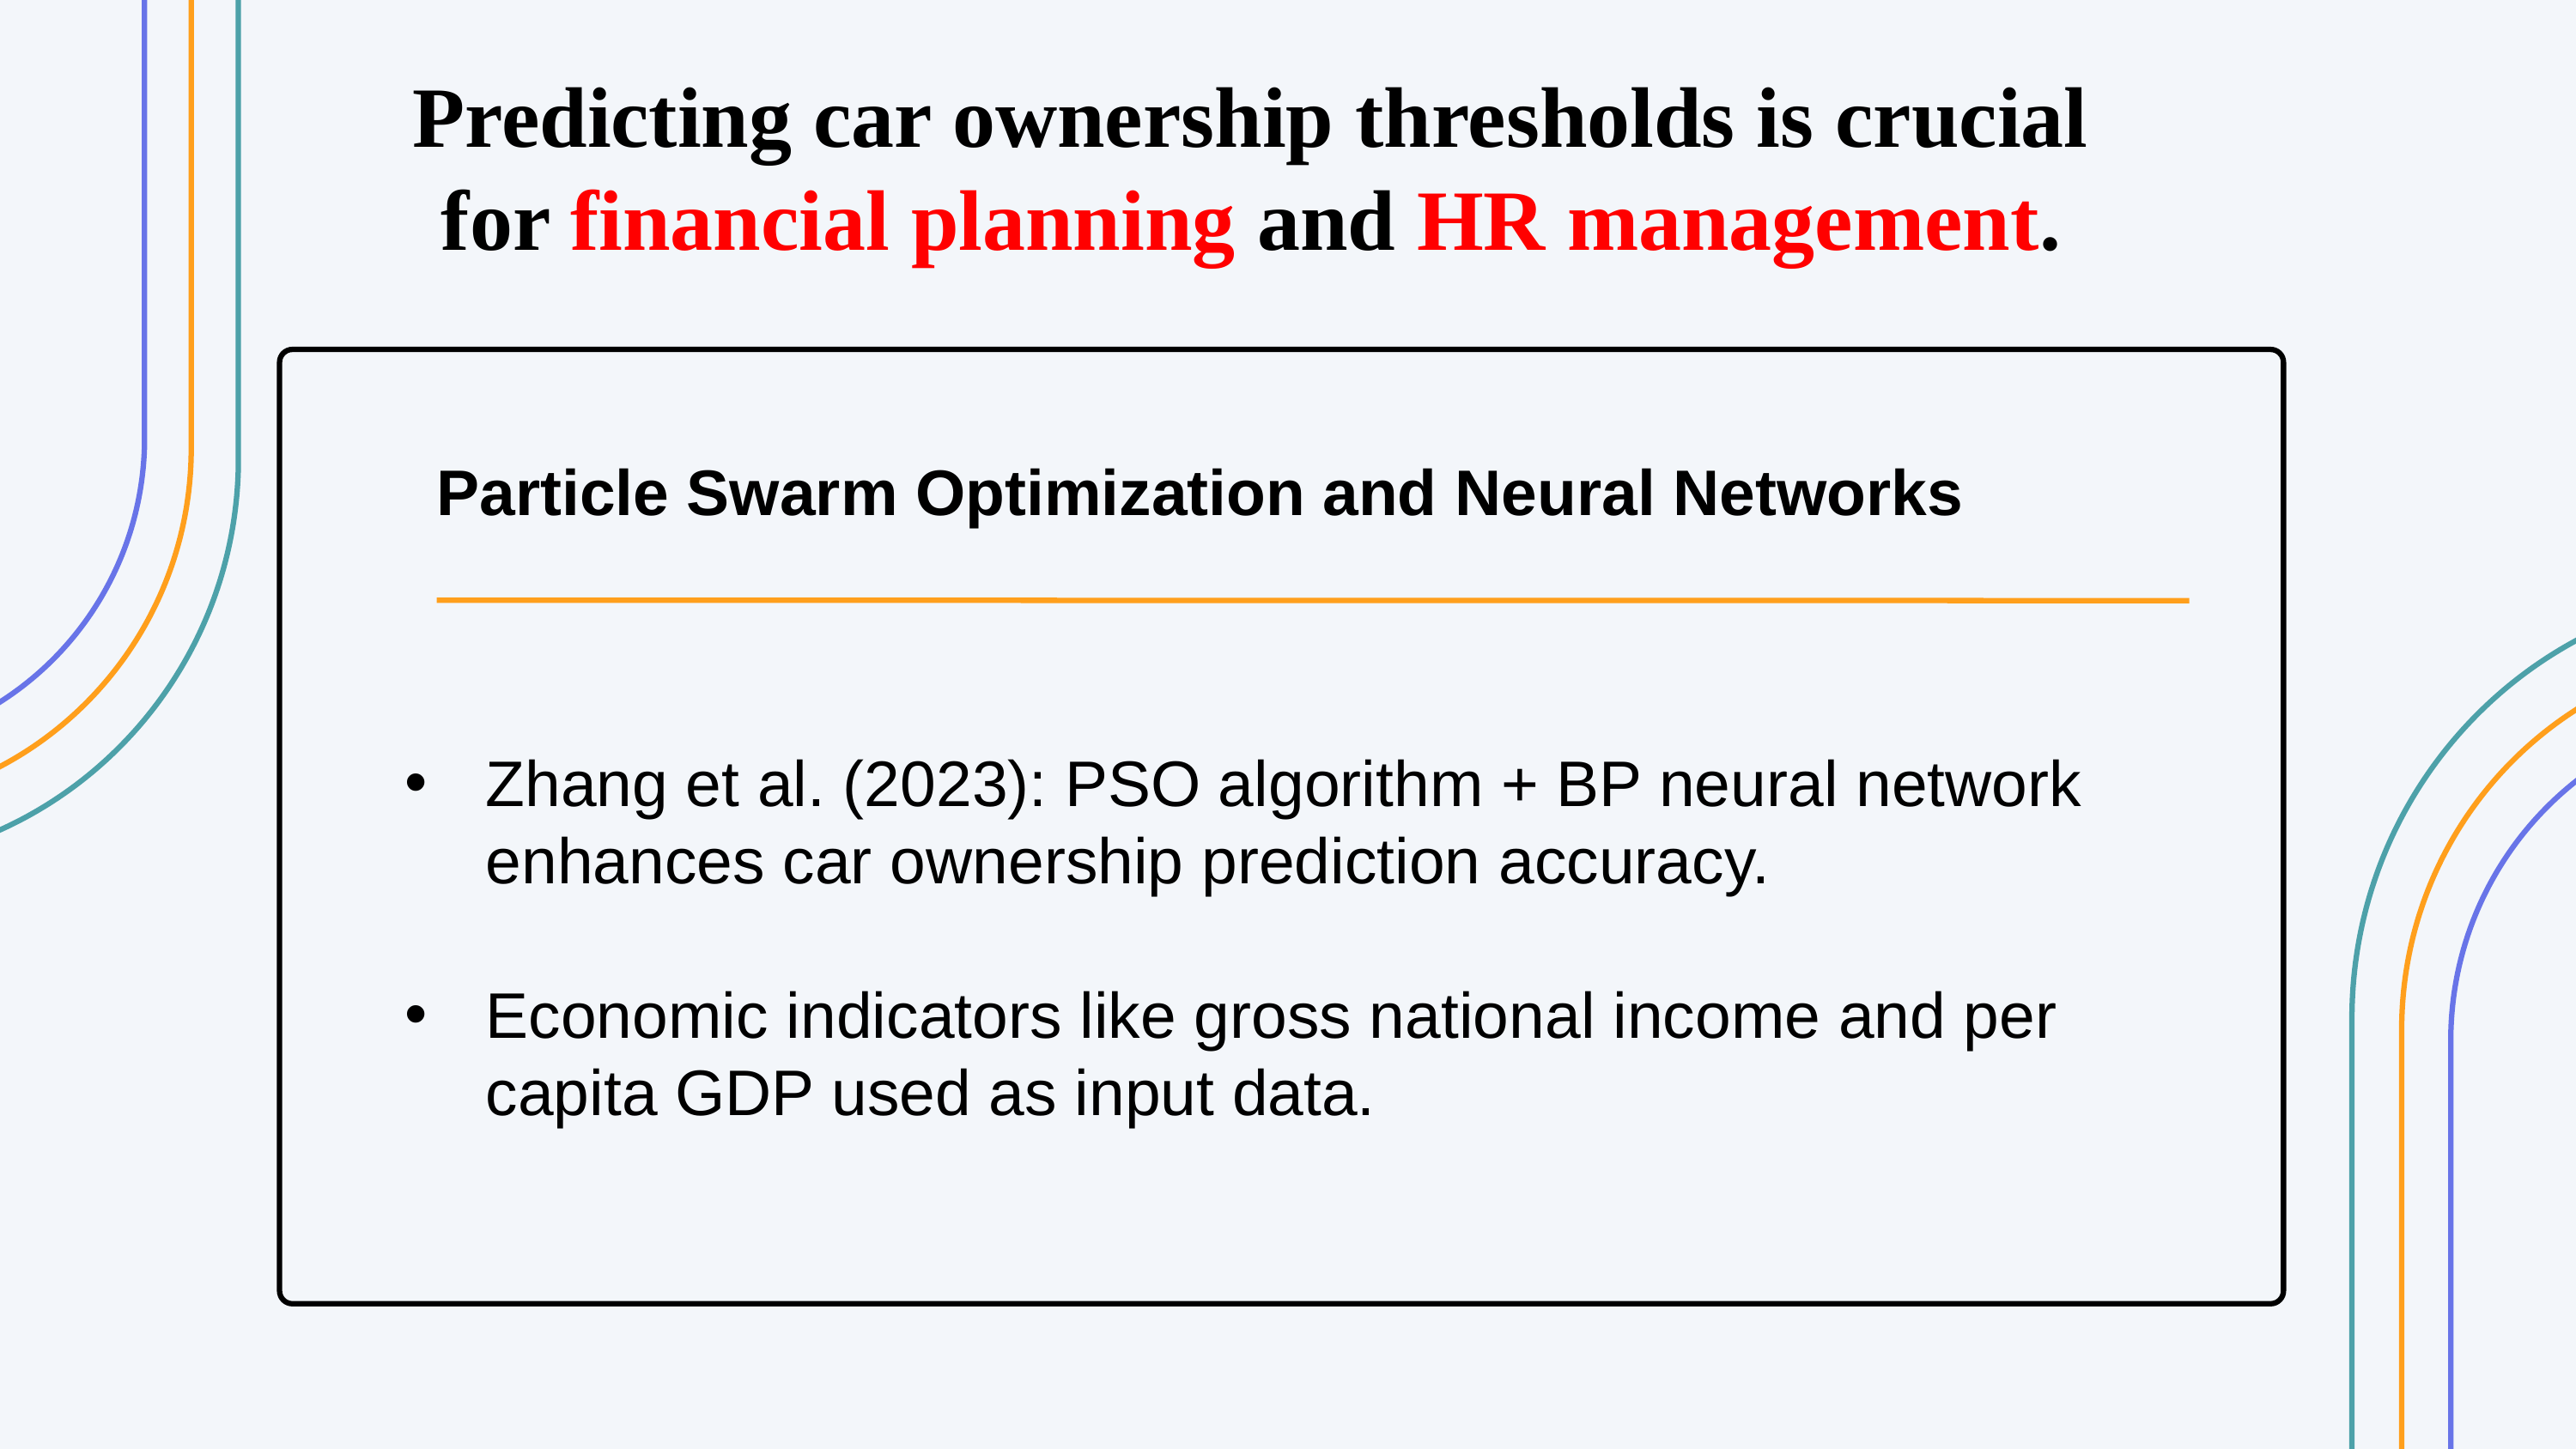

Predicting car ownership thresholds is crucial for financial planning and HR management.

Particle Swarm Optimization and Neural Networks

Zhang et al. (2023): PSO algorithm + BP neural network enhances car ownership prediction accuracy.

Economic indicators like gross national income and per capita GDP used as input data.